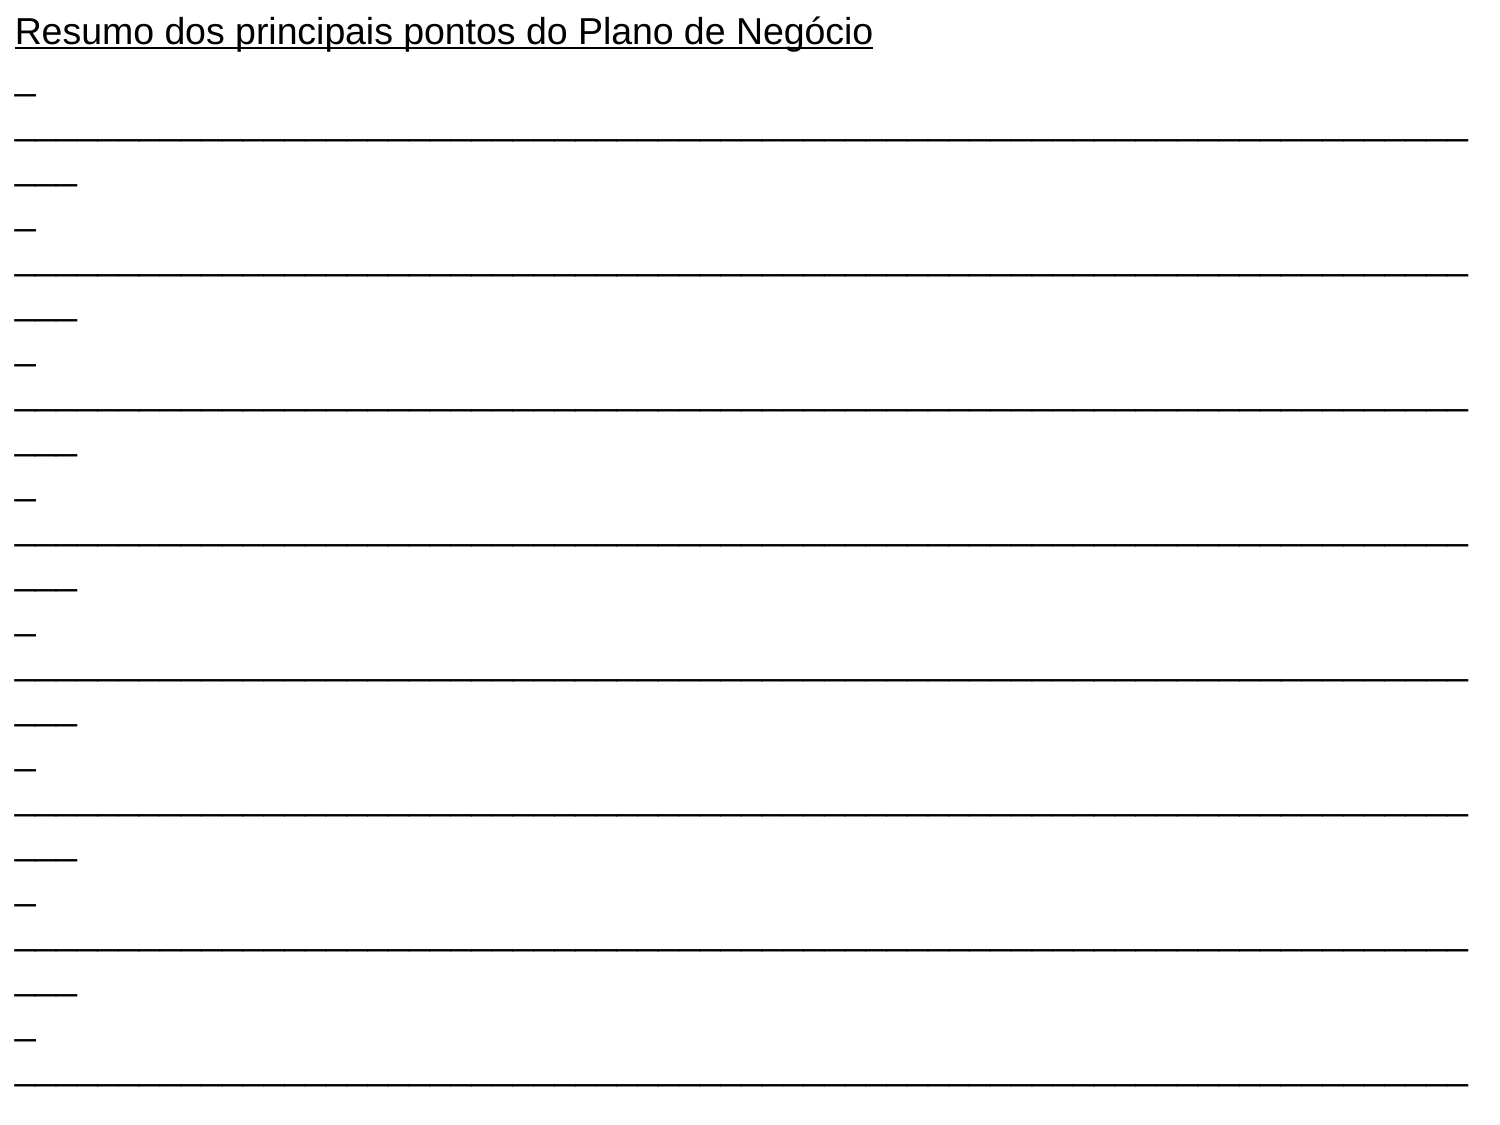

Resumo dos principais pontos do Plano de Negócio
_ _________________________________________________________________________
_ _________________________________________________________________________
_ _________________________________________________________________________
_ _________________________________________________________________________
_ _________________________________________________________________________
_ _________________________________________________________________________
_ _________________________________________________________________________
_ _________________________________________________________________________
_ _________________________________________________________________________
_ _________________________________________________________________________
_ _________________________________________________________________________
_ _________________________________________________________________________
_ _________________________________________________________________________
_ _________________________________________________________________________
_ _________________________________________________________________________
_ _________________________________________________________________________
_ _________________________________________________________________________
_ _________________________________________________________________________
_ _________________________________________________________________________
Lucratividade  = ____%
Rentabilidade  = ____%
Prazo de Retorno do Investimento  = ____meses/anos
Ponto de Equilíbrio (PE)  = R$___________